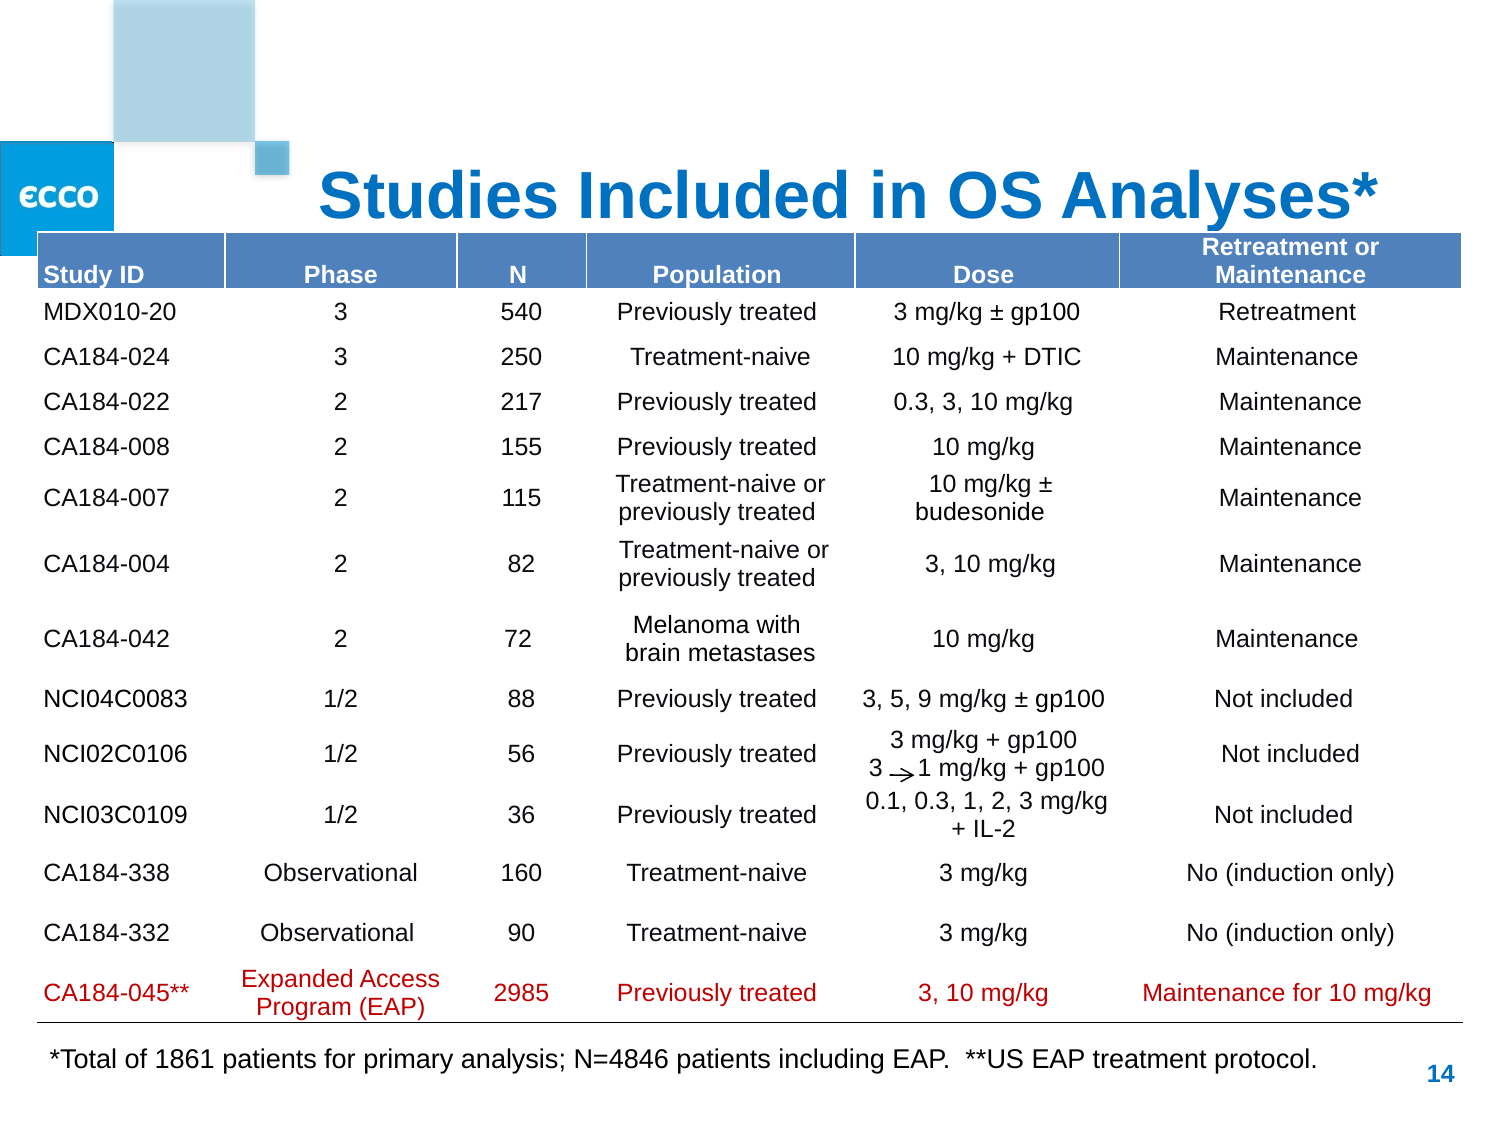

# Studies Included in OS Analyses*
| Study ID | Phase | N | Population | Dose | Retreatment or Maintenance |
| --- | --- | --- | --- | --- | --- |
| MDX010-20 | 3 | 540 | Previously treated | 3 mg/kg ± gp100 | Retreatment |
| CA184-024 | 3 | 250 | Treatment-naive | 10 mg/kg + DTIC | Maintenance |
| CA184-022 | 2 | 217 | Previously treated | 0.3, 3, 10 mg/kg | Maintenance |
| CA184-008 | 2 | 155 | Previously treated | 10 mg/kg | Maintenance |
| CA184-007 | 2 | 115 | Treatment-naive or previously treated | 10 mg/kg ± budesonide | Maintenance |
| CA184-004 | 2 | 82 | Treatment-naive or previously treated | 3, 10 mg/kg | Maintenance |
| CA184-042 | 2 | 72 | Melanoma with brain metastases | 10 mg/kg | Maintenance |
| NCI04C0083 | 1/2 | 88 | Previously treated | 3, 5, 9 mg/kg ± gp100 | Not included |
| NCI02C0106 | 1/2 | 56 | Previously treated | 3 mg/kg + gp100 3 1 mg/kg + gp100 | Not included |
| NCI03C0109 | 1/2 | 36 | Previously treated | 0.1, 0.3, 1, 2, 3 mg/kg + IL-2 | Not included |
| CA184-338 | Observational | 160 | Treatment-naive | 3 mg/kg | No (induction only) |
| CA184-332 | Observational | 90 | Treatment-naive | 3 mg/kg | No (induction only) |
| CA184-045\*\* | Expanded Access Program (EAP) | 2985 | Previously treated | 3, 10 mg/kg | Maintenance for 10 mg/kg |
*Total of 1861 patients for primary analysis; N=4846 patients including EAP.  **US EAP treatment protocol.
14